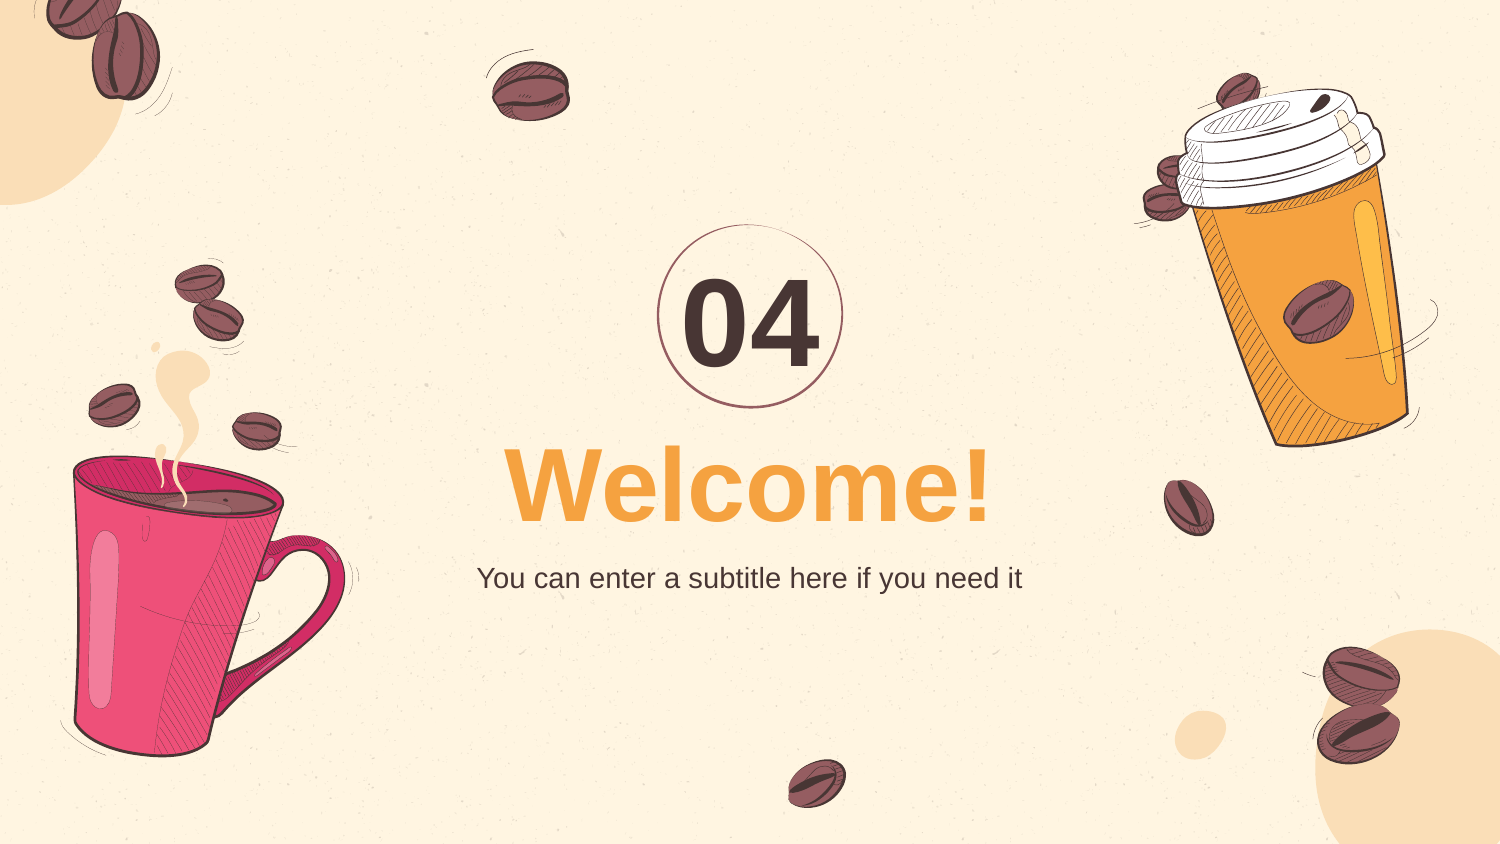

04

# Welcome!

You can enter a subtitle here if you need it